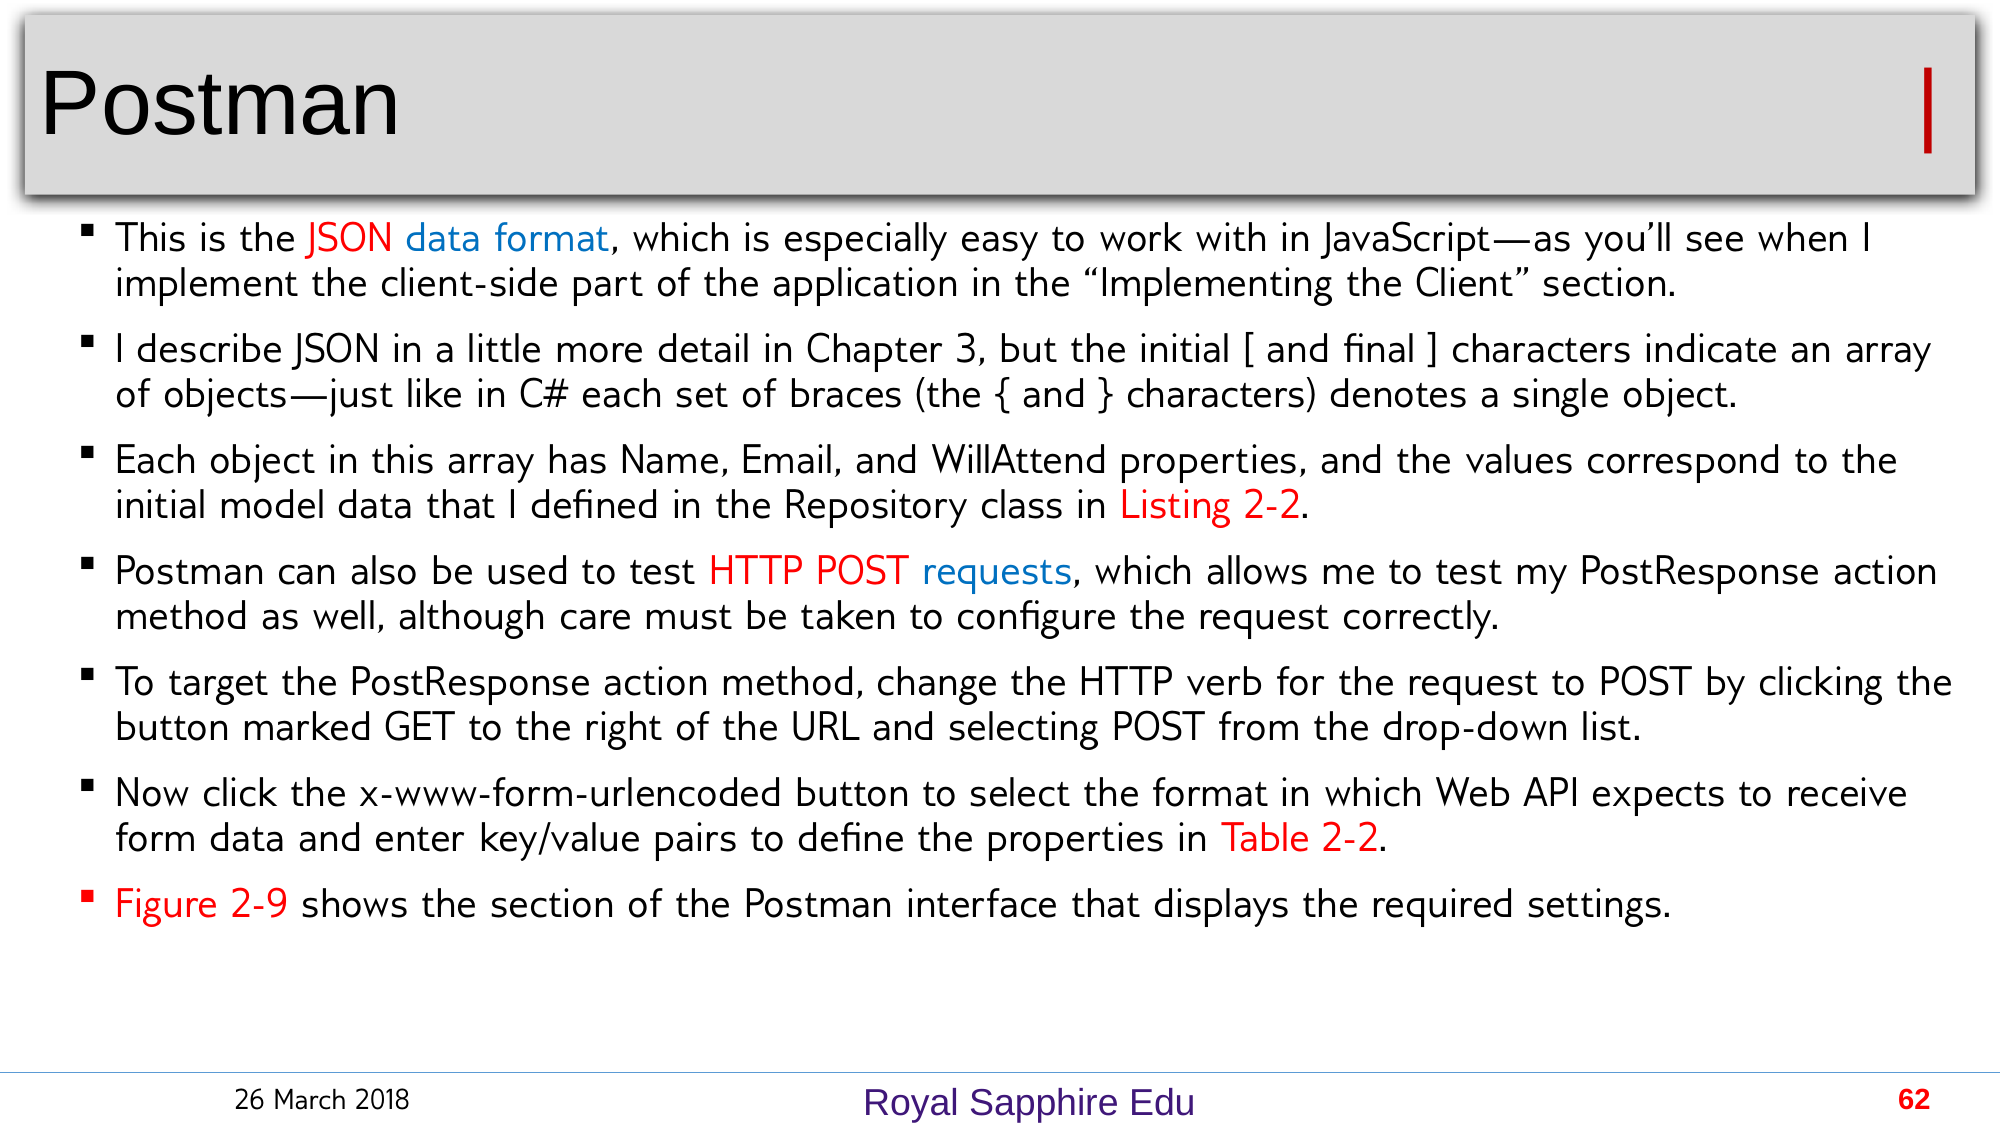

# Postman										   |
This is the JSON data format, which is especially easy to work with in JavaScript—as you’ll see when I implement the client-side part of the application in the “Implementing the Client” section.
I describe JSON in a little more detail in Chapter 3, but the initial [ and final ] characters indicate an array of objects—just like in C# each set of braces (the { and } characters) denotes a single object.
Each object in this array has Name, Email, and WillAttend properties, and the values correspond to the initial model data that I defined in the Repository class in Listing 2-2.
Postman can also be used to test HTTP POST requests, which allows me to test my PostResponse action method as well, although care must be taken to configure the request correctly.
To target the PostResponse action method, change the HTTP verb for the request to POST by clicking the button marked GET to the right of the URL and selecting POST from the drop-down list.
Now click the x-www-form-urlencoded button to select the format in which Web API expects to receive form data and enter key/value pairs to define the properties in Table 2-2.
Figure 2-9 shows the section of the Postman interface that displays the required settings.
26 March 2018
62